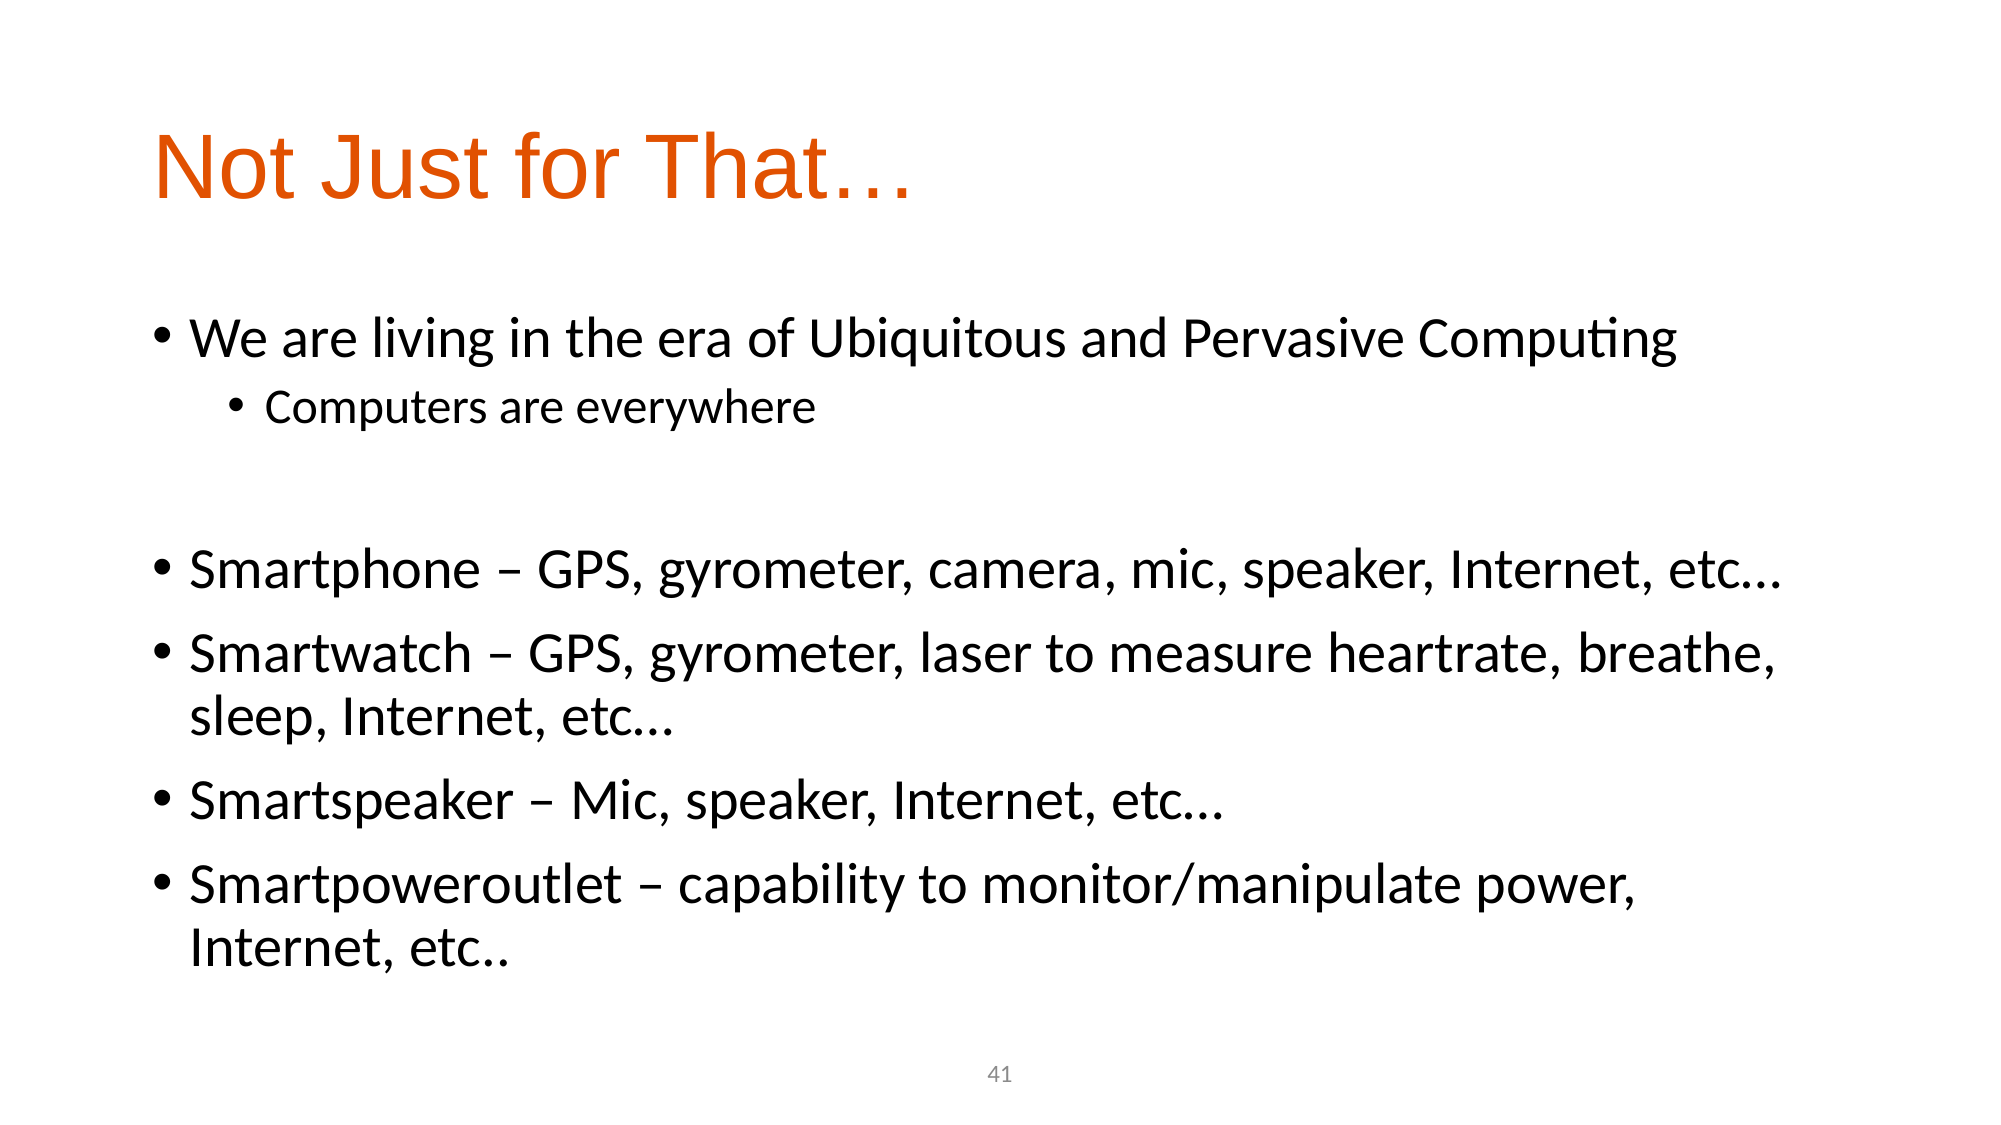

# Not Just for That…
We are living in the era of Ubiquitous and Pervasive Computing
Computers are everywhere

Smartphone – GPS, gyrometer, camera, mic, speaker, Internet, etc…
Smartwatch – GPS, gyrometer, laser to measure heartrate, breathe, sleep, Internet, etc…
Smartspeaker – Mic, speaker, Internet, etc…
Smartpoweroutlet – capability to monitor/manipulate power, Internet, etc..
41